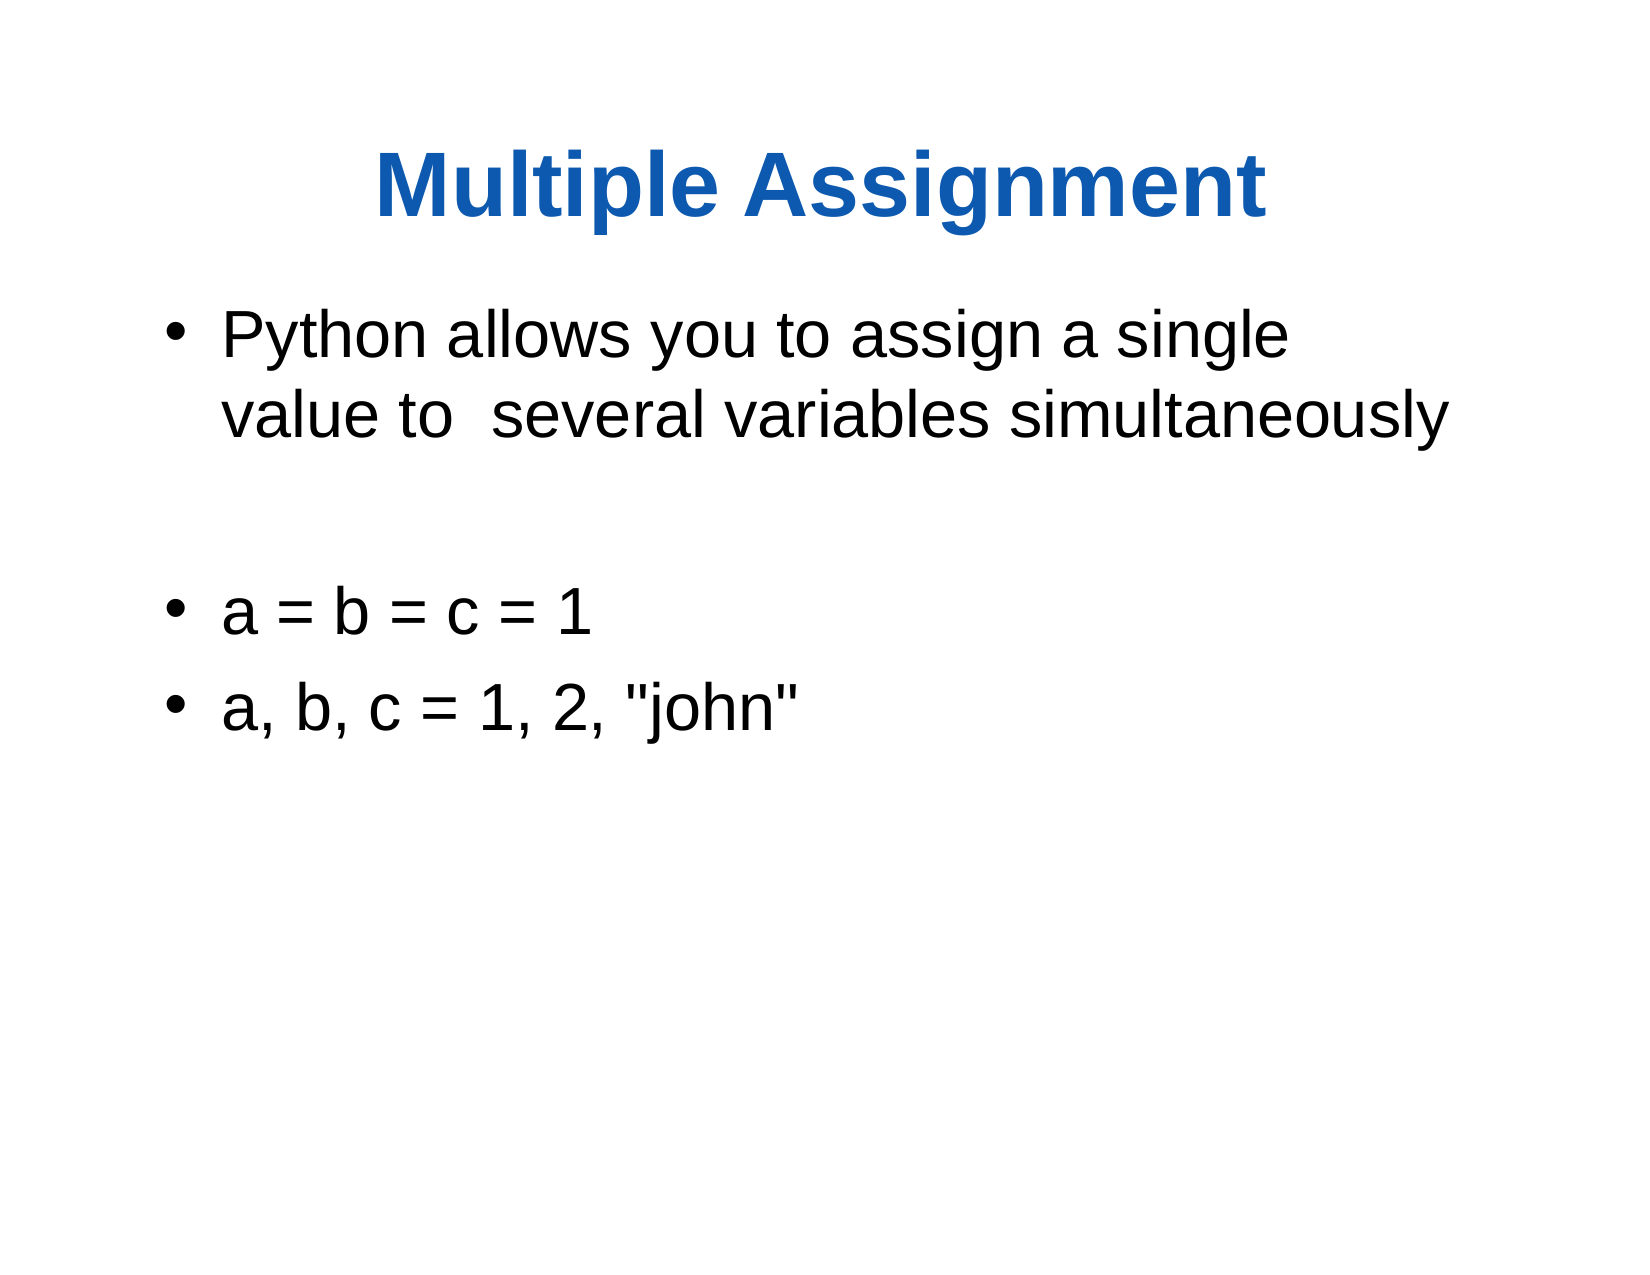

# Multiple Assignment
Python allows you to assign a single value to  several variables simultaneously

a = b = c = 1
a, b, c = 1, 2, "john"